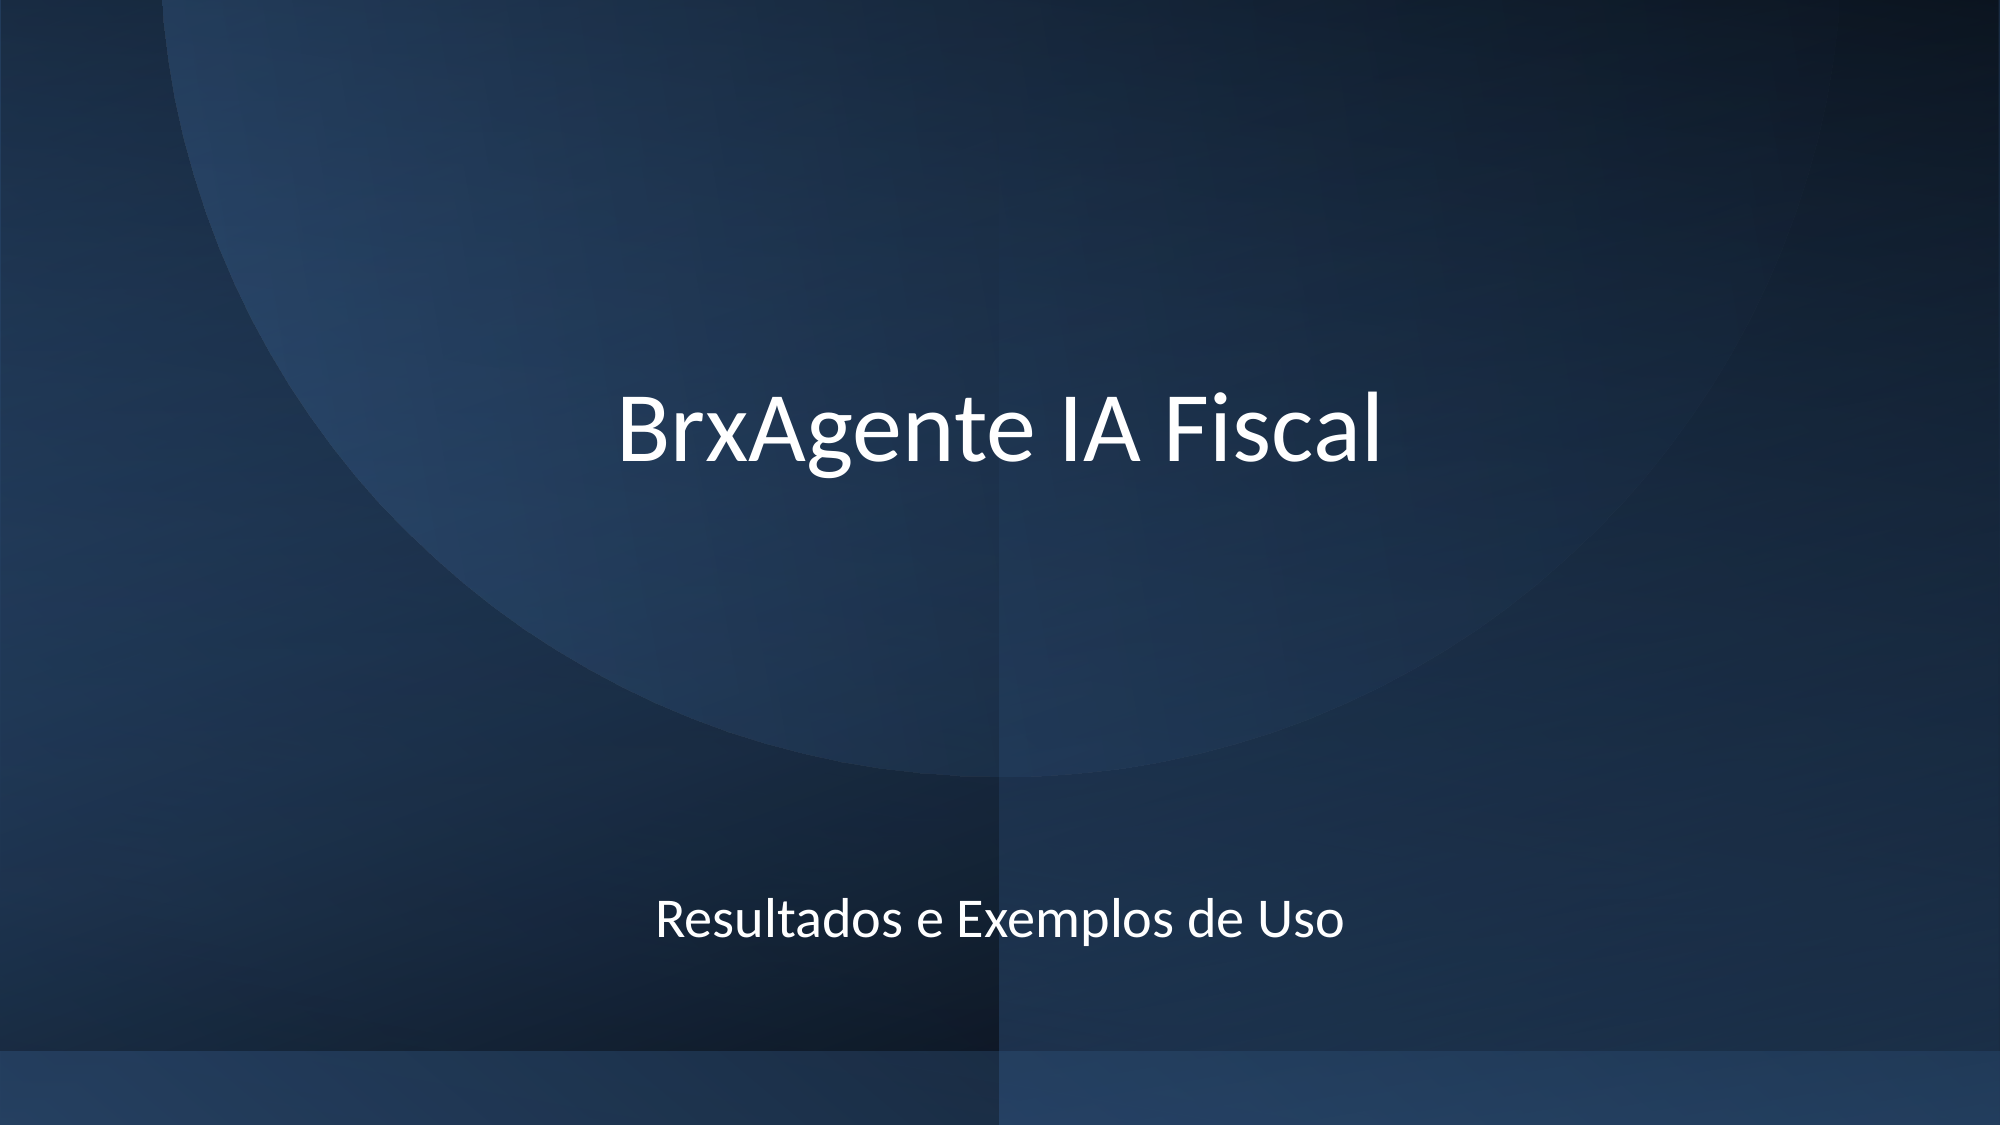

# BrxAgente IA Fiscal
Resultados e Exemplos de Uso